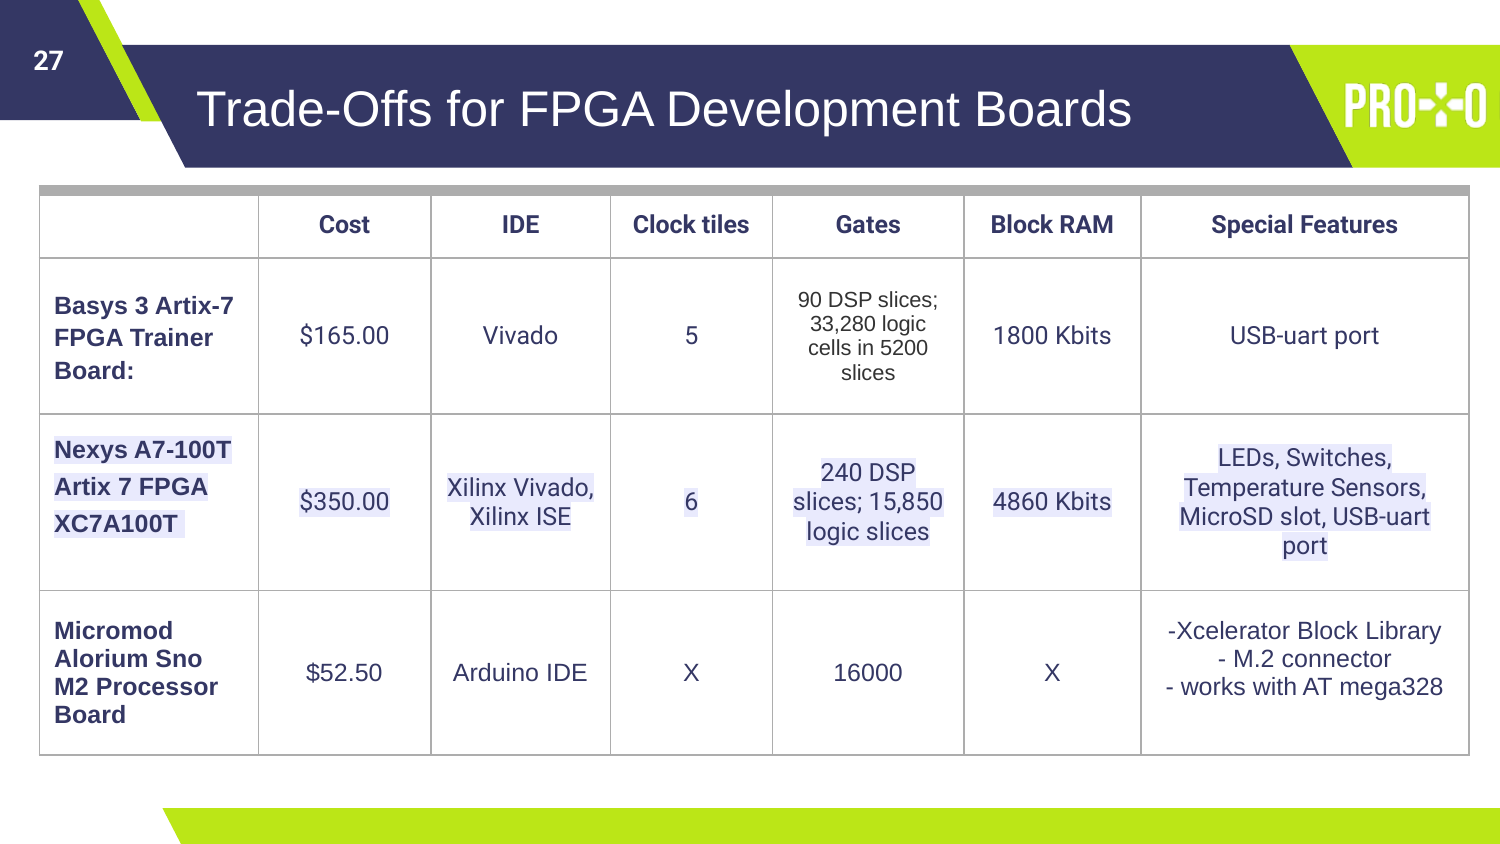

27
# Trade-Offs for FPGA Development Boards
|  | Cost | IDE | Clock tiles | Gates | Block RAM | Special Features |
| --- | --- | --- | --- | --- | --- | --- |
| Basys 3 Artix-7 FPGA Trainer Board: | $165.00 | Vivado | 5 | 90 DSP slices; 33,280 logic cells in 5200 slices | 1800 Kbits | USB-uart port |
| Nexys A7-100T Artix 7 FPGA XC7A100T | $350.00 | Xilinx Vivado, Xilinx ISE | 6 | 240 DSP slices; 15,850 logic slices | 4860 Kbits | LEDs, Switches, Temperature Sensors, MicroSD slot, USB-uart port |
| Micromod Alorium Sno M2 Processor Board | $52.50 | Arduino IDE | X | 16000 | X | -Xcelerator Block Library - M.2 connector - works with AT mega328 |